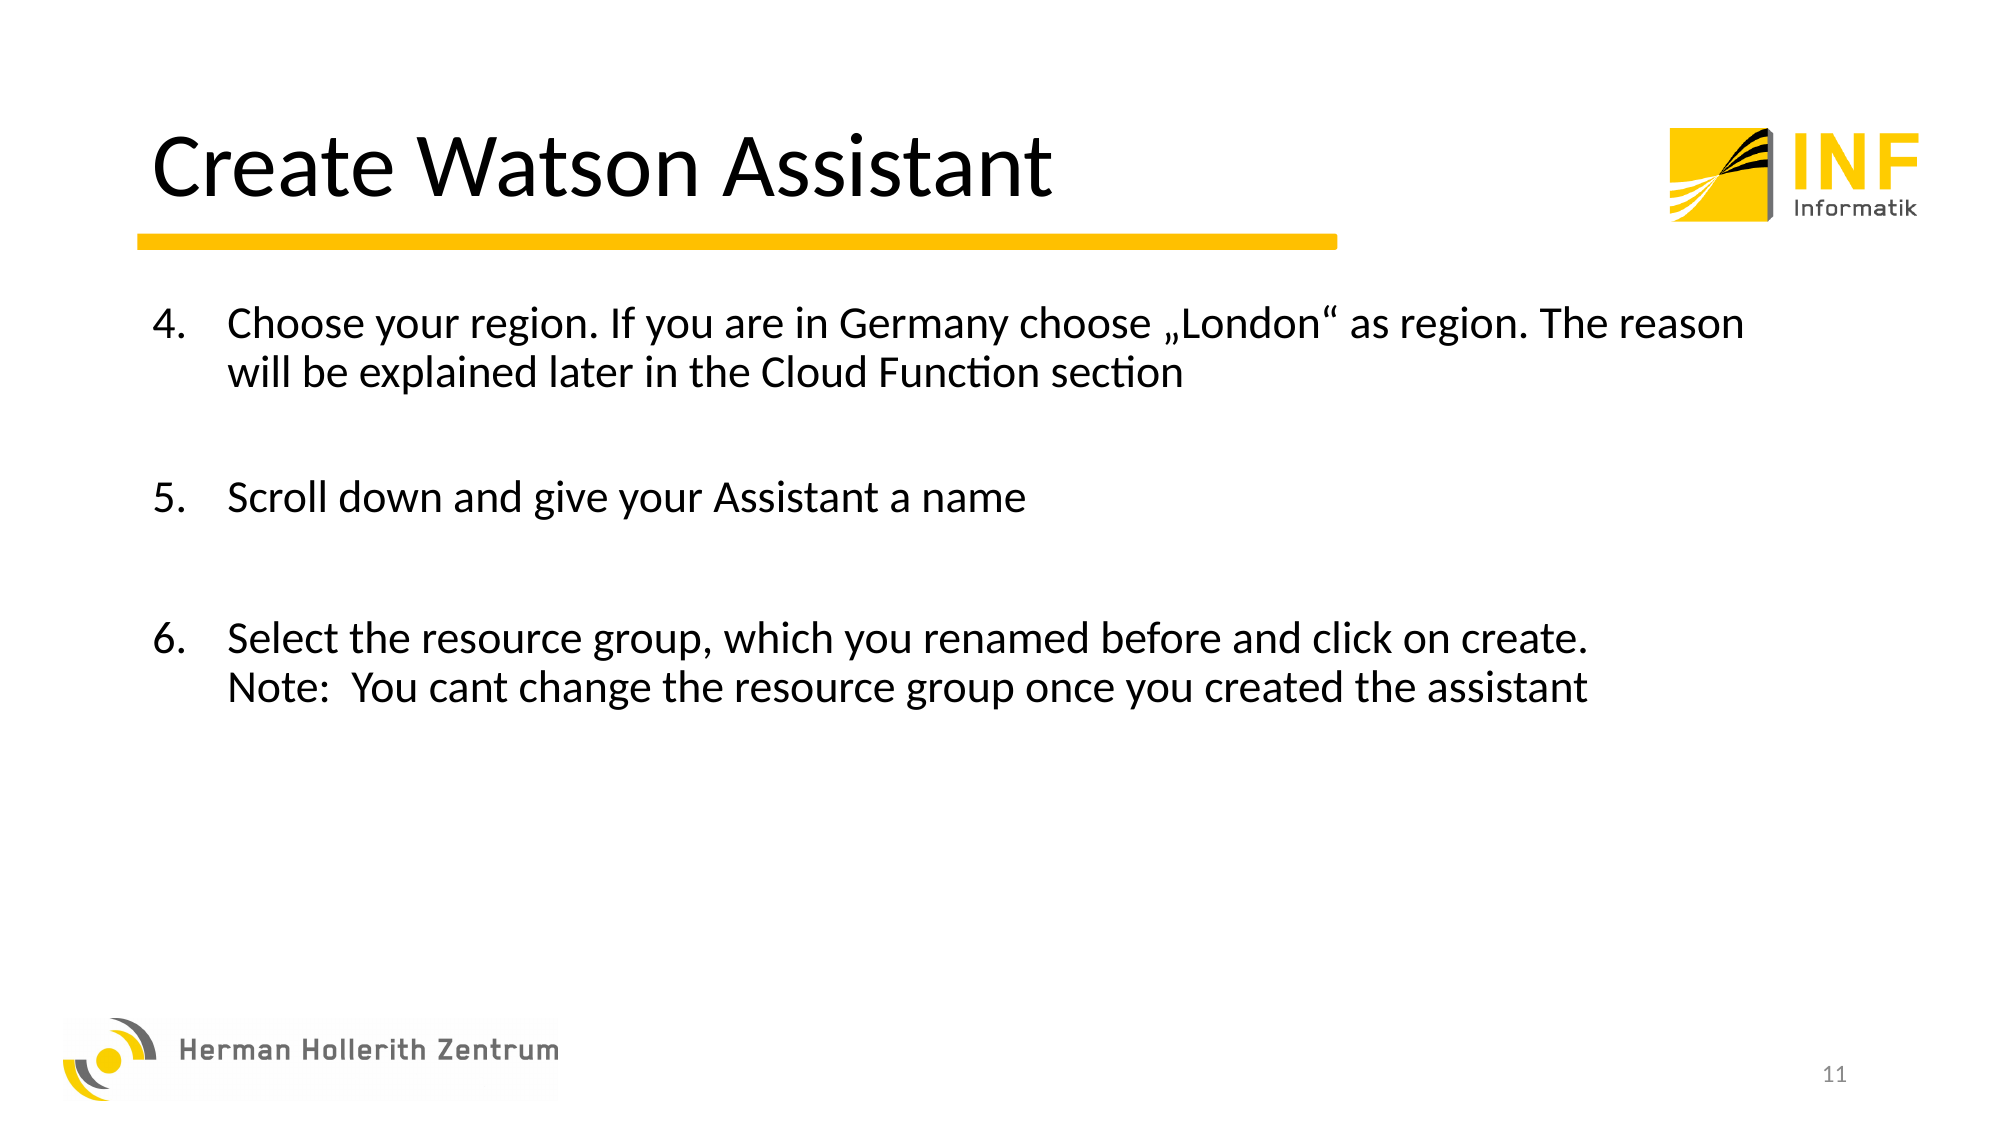

# Create Watson Assistant
Choose your region. If you are in Germany choose „London“ as region. The reason will be explained later in the Cloud Function section
Scroll down and give your Assistant a name

Select the resource group, which you renamed before and click on create.
Note:  You cant change the resource group once you created the assistant
11